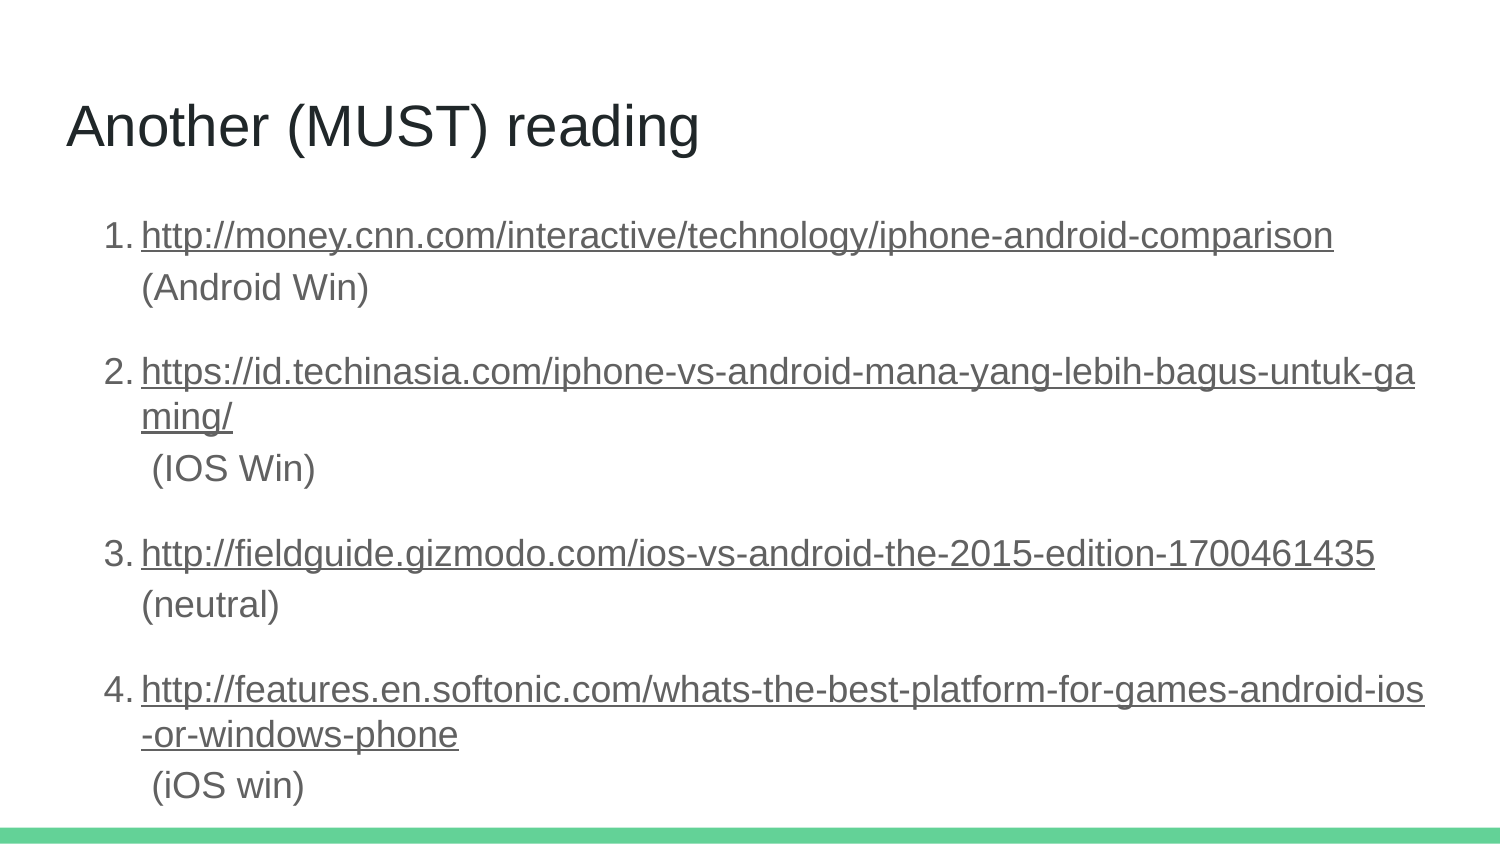

# Another (MUST) reading
http://money.cnn.com/interactive/technology/iphone-android-comparison (Android Win)
https://id.techinasia.com/iphone-vs-android-mana-yang-lebih-bagus-untuk-gaming/ (IOS Win)
http://fieldguide.gizmodo.com/ios-vs-android-the-2015-edition-1700461435 (neutral)
http://features.en.softonic.com/whats-the-best-platform-for-games-android-ios-or-windows-phone (iOS win)
http://games.greggman.com/game/android-vs-ios-game-myths/ (MYTHOLOGY WHEN CHOOSE PLATFORM)